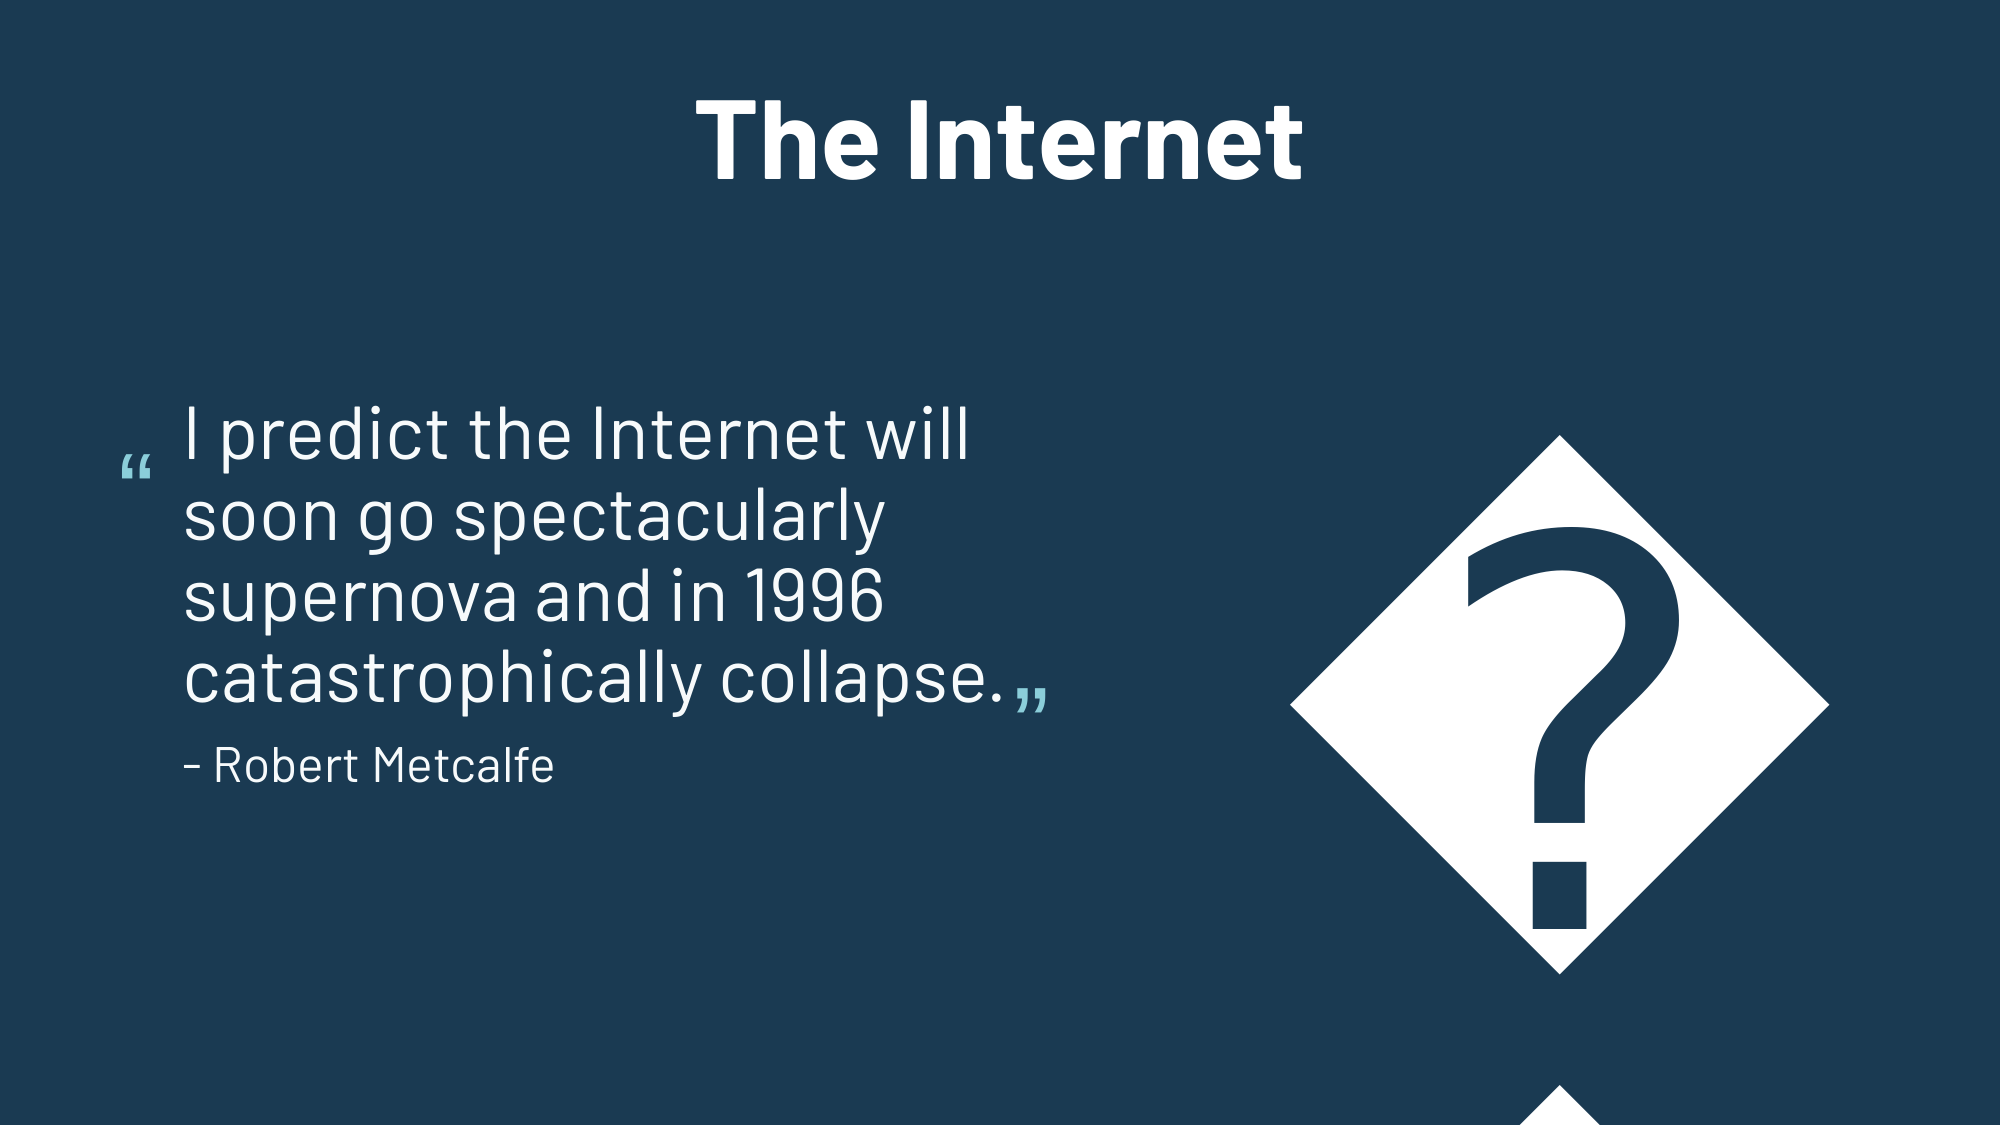

The Internet
“
I predict the Internet will soon go spectacularly supernova and in 1996 catastrophically collapse.
- Robert Metcalfe
📈
”